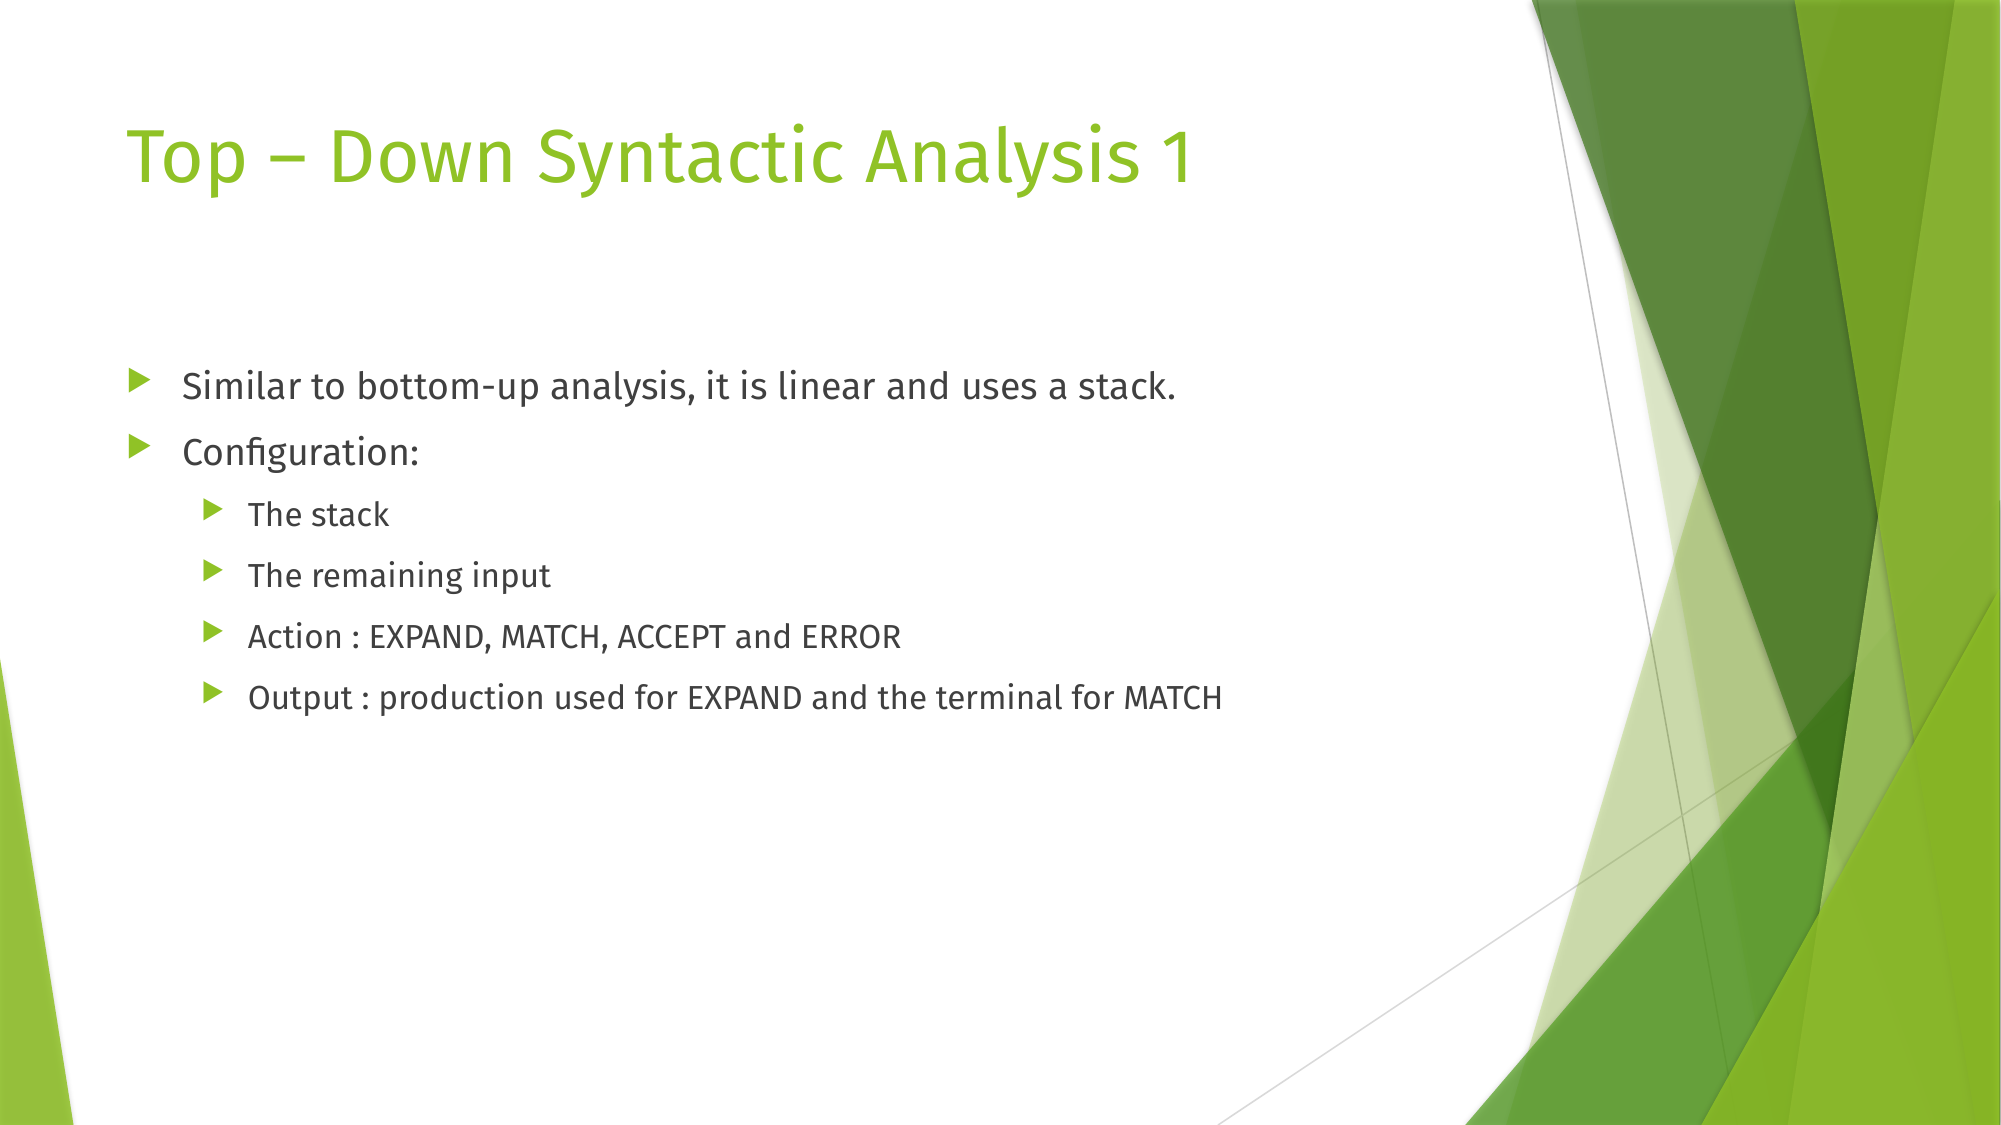

# Top – Down Syntactic Analysis 1
Similar to bottom-up analysis, it is linear and uses a stack.
Configuration:
The stack
The remaining input
Action : EXPAND, MATCH, ACCEPT and ERROR
Output : production used for EXPAND and the terminal for MATCH